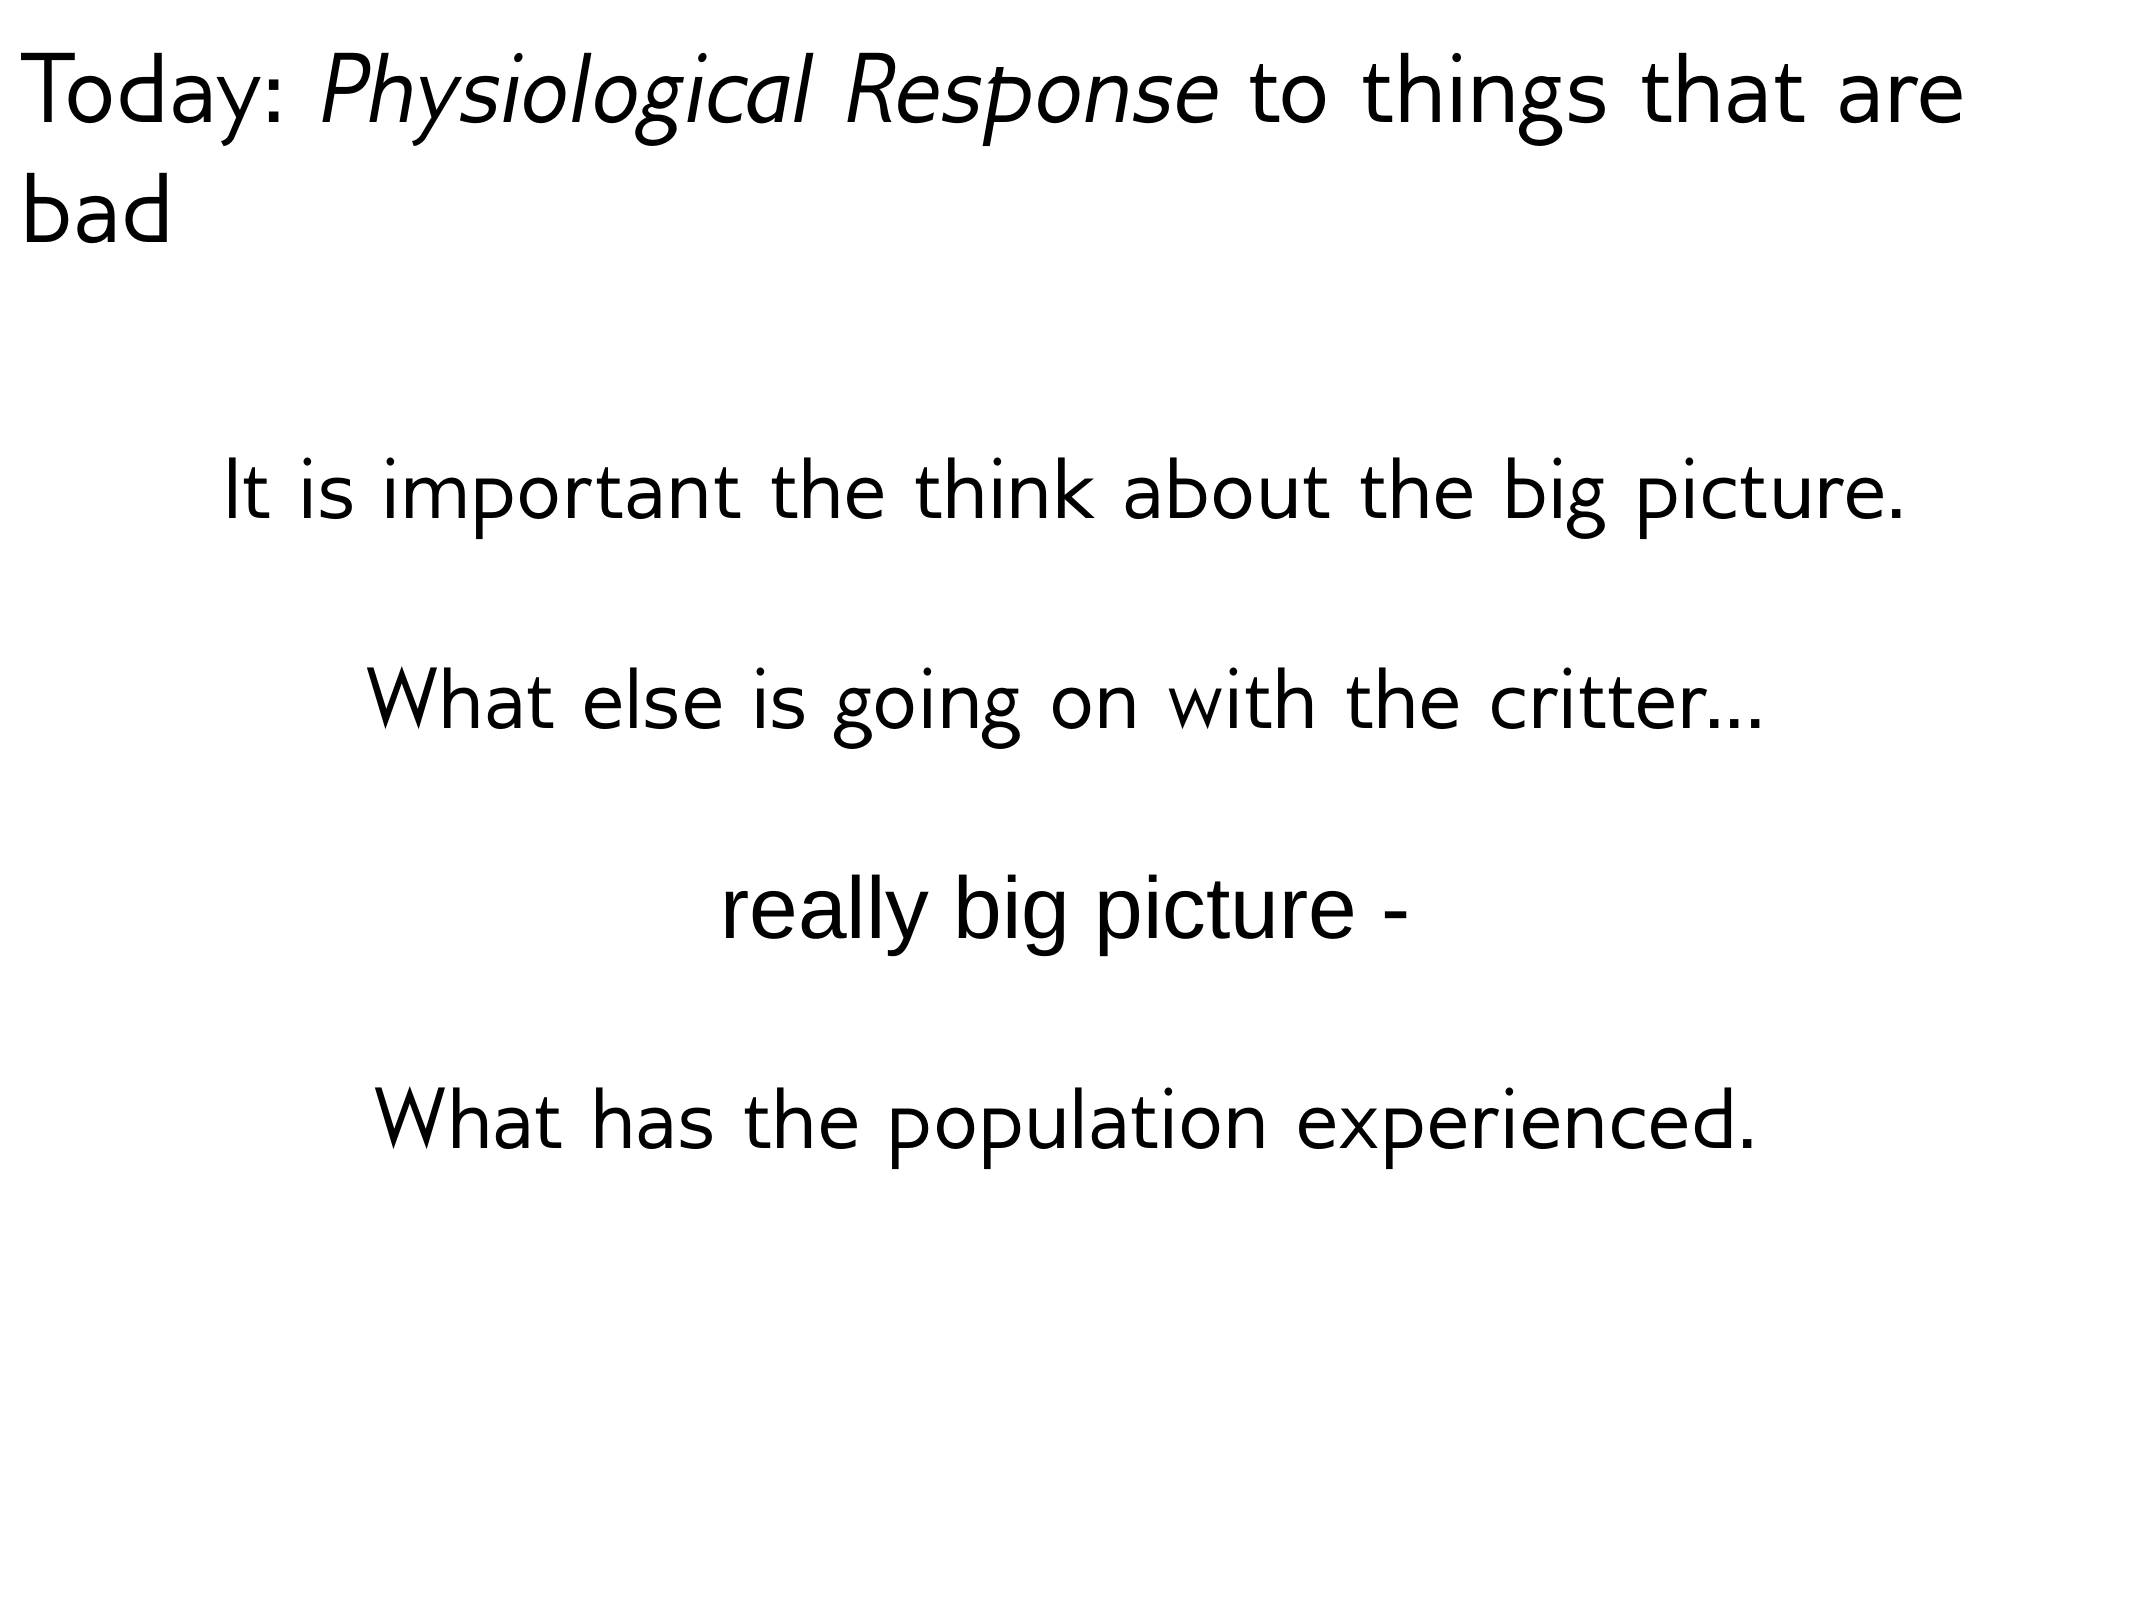

# Today: Physiological Response to things that are bad
It is important the think about the big picture.

What else is going on with the critter...

really big picture -

What has the population experienced.
14